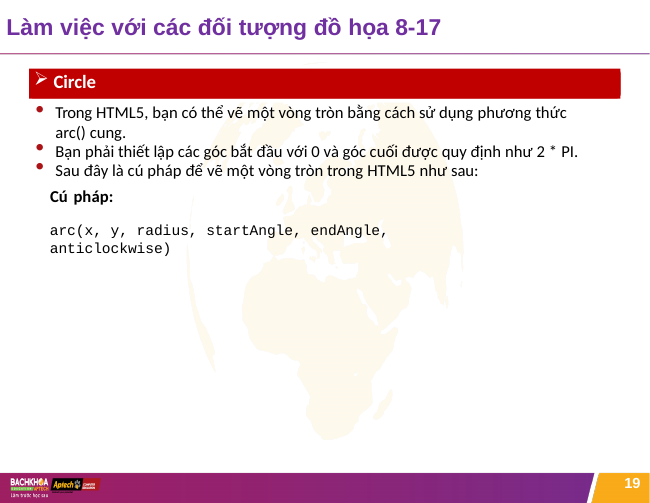

# Làm việc với các đối tượng đồ họa 8-17

Circle
Trong HTML5, bạn có thể vẽ một vòng tròn bằng cách sử dụng phương thức  arc() cung.
Bạn phải thiết lập các góc bắt đầu với 0 và góc cuối được quy định như 2 * PI.
Sau đây là cú pháp để vẽ một vòng tròn trong HTML5 như sau:
Cú pháp:
arc(x, y, radius, startAngle, endAngle, anticlockwise)
19